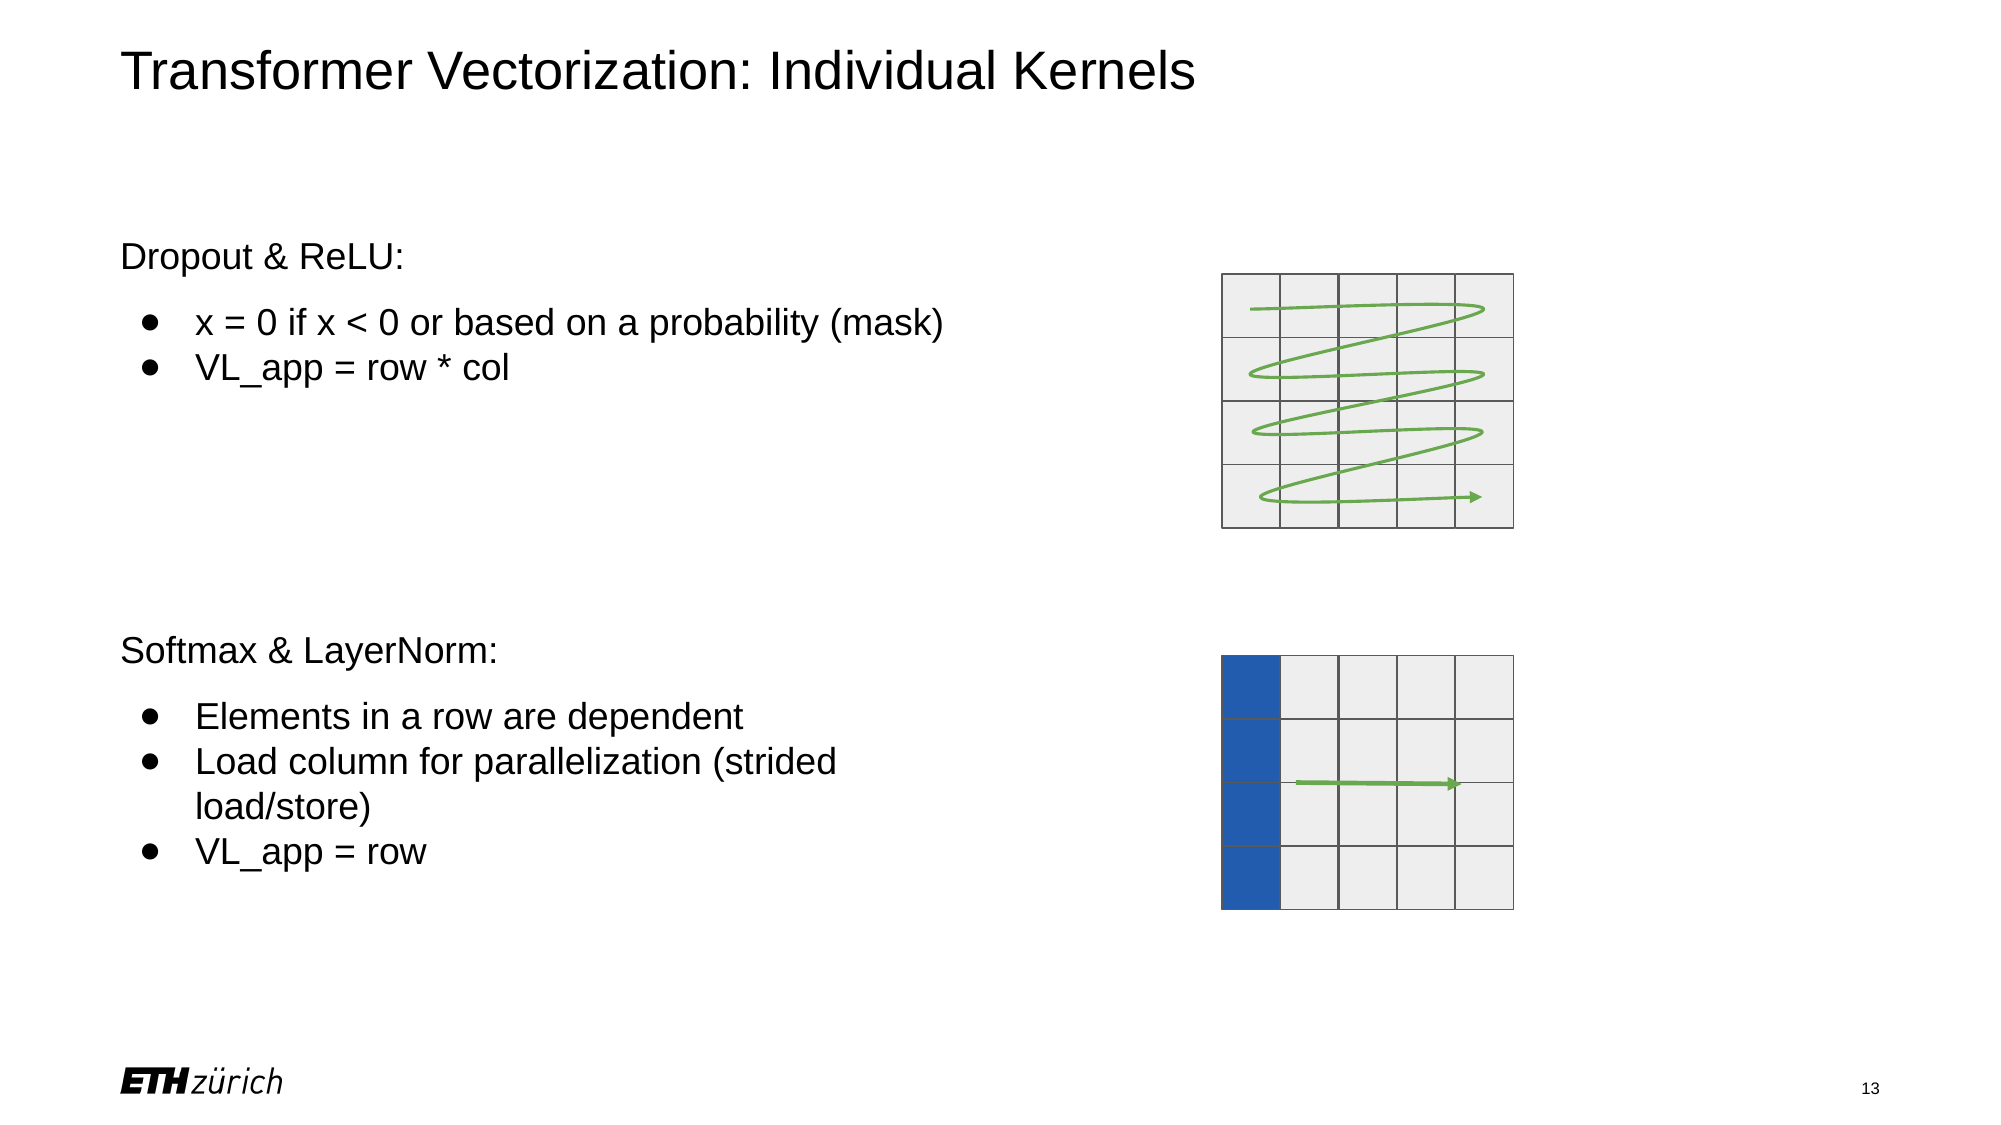

# Transformer Vectorization: Individual Kernels
Dropout & ReLU:
x = 0 if x < 0 or based on a probability (mask)
VL_app = row * col

Softmax & LayerNorm:
Elements in a row are dependent
Load column for parallelization (strided load/store)
VL_app = row

13